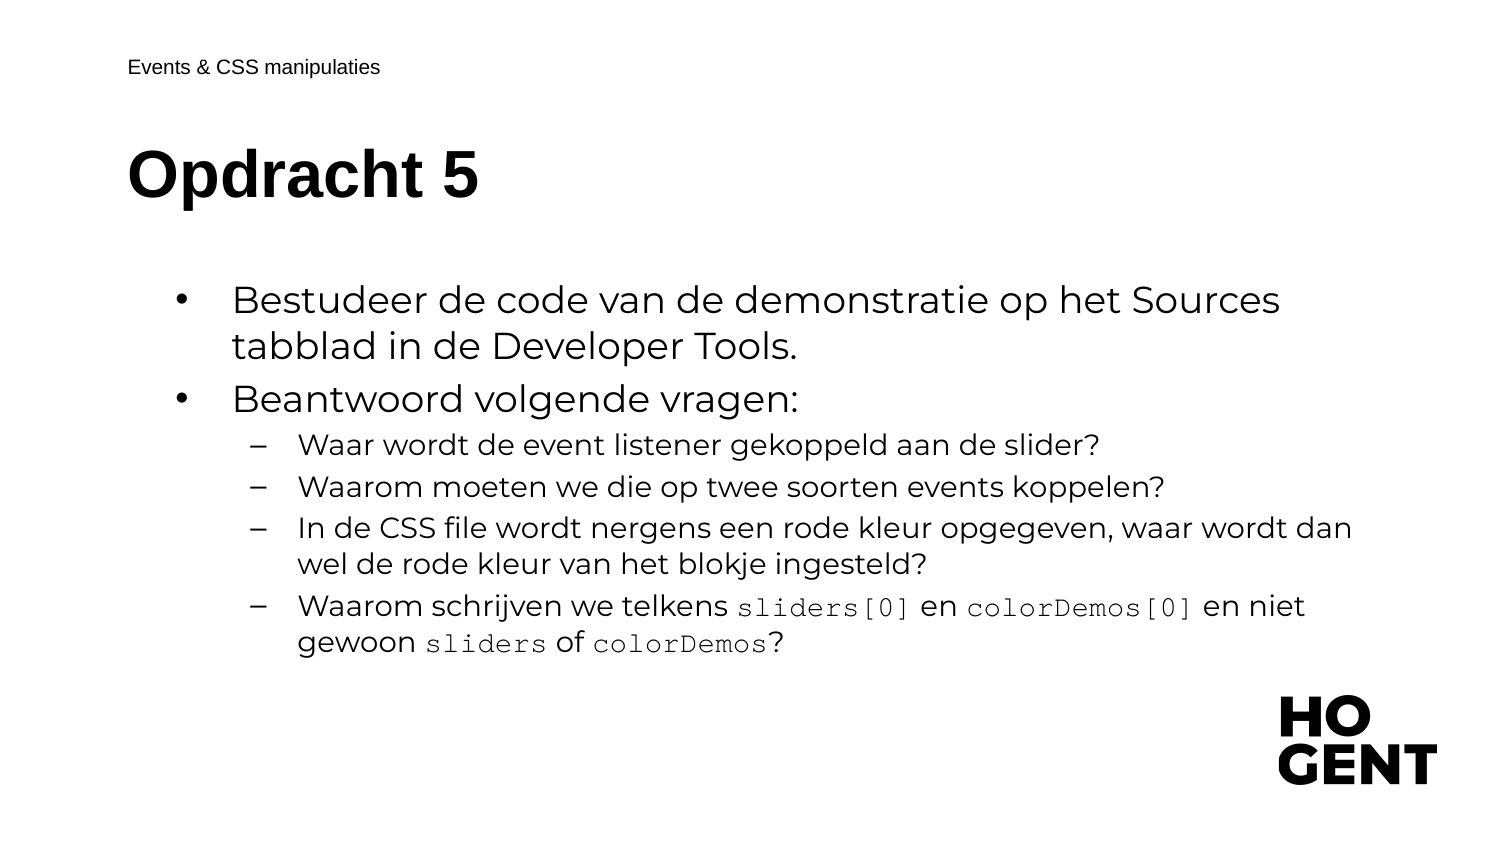

Events & CSS manipulaties
Opdracht 5
Bestudeer de code van de demonstratie op het Sources tabblad in de Developer Tools.
Beantwoord volgende vragen:
Waar wordt de event listener gekoppeld aan de slider?
Waarom moeten we die op twee soorten events koppelen?
In de CSS file wordt nergens een rode kleur opgegeven, waar wordt dan wel de rode kleur van het blokje ingesteld?
Waarom schrijven we telkens sliders[0] en colorDemos[0] en niet gewoon sliders of colorDemos?